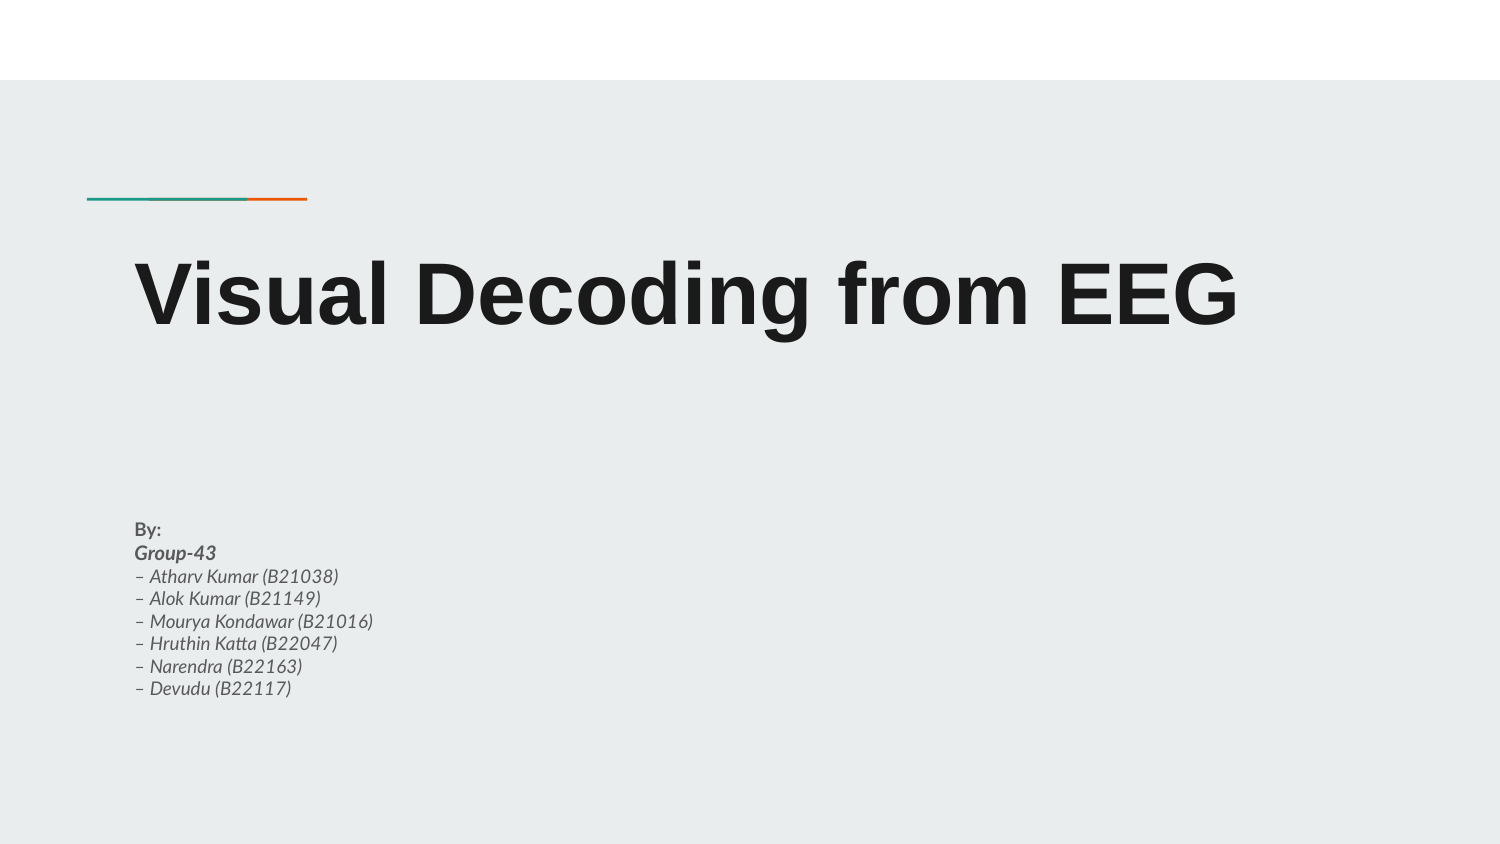

# Visual Decoding from EEG
By:
Group-43
– Atharv Kumar (B21038)
– Alok Kumar (B21149)
– Mourya Kondawar (B21016)
– Hruthin Katta (B22047)
– Narendra (B22163)
– Devudu (B22117)